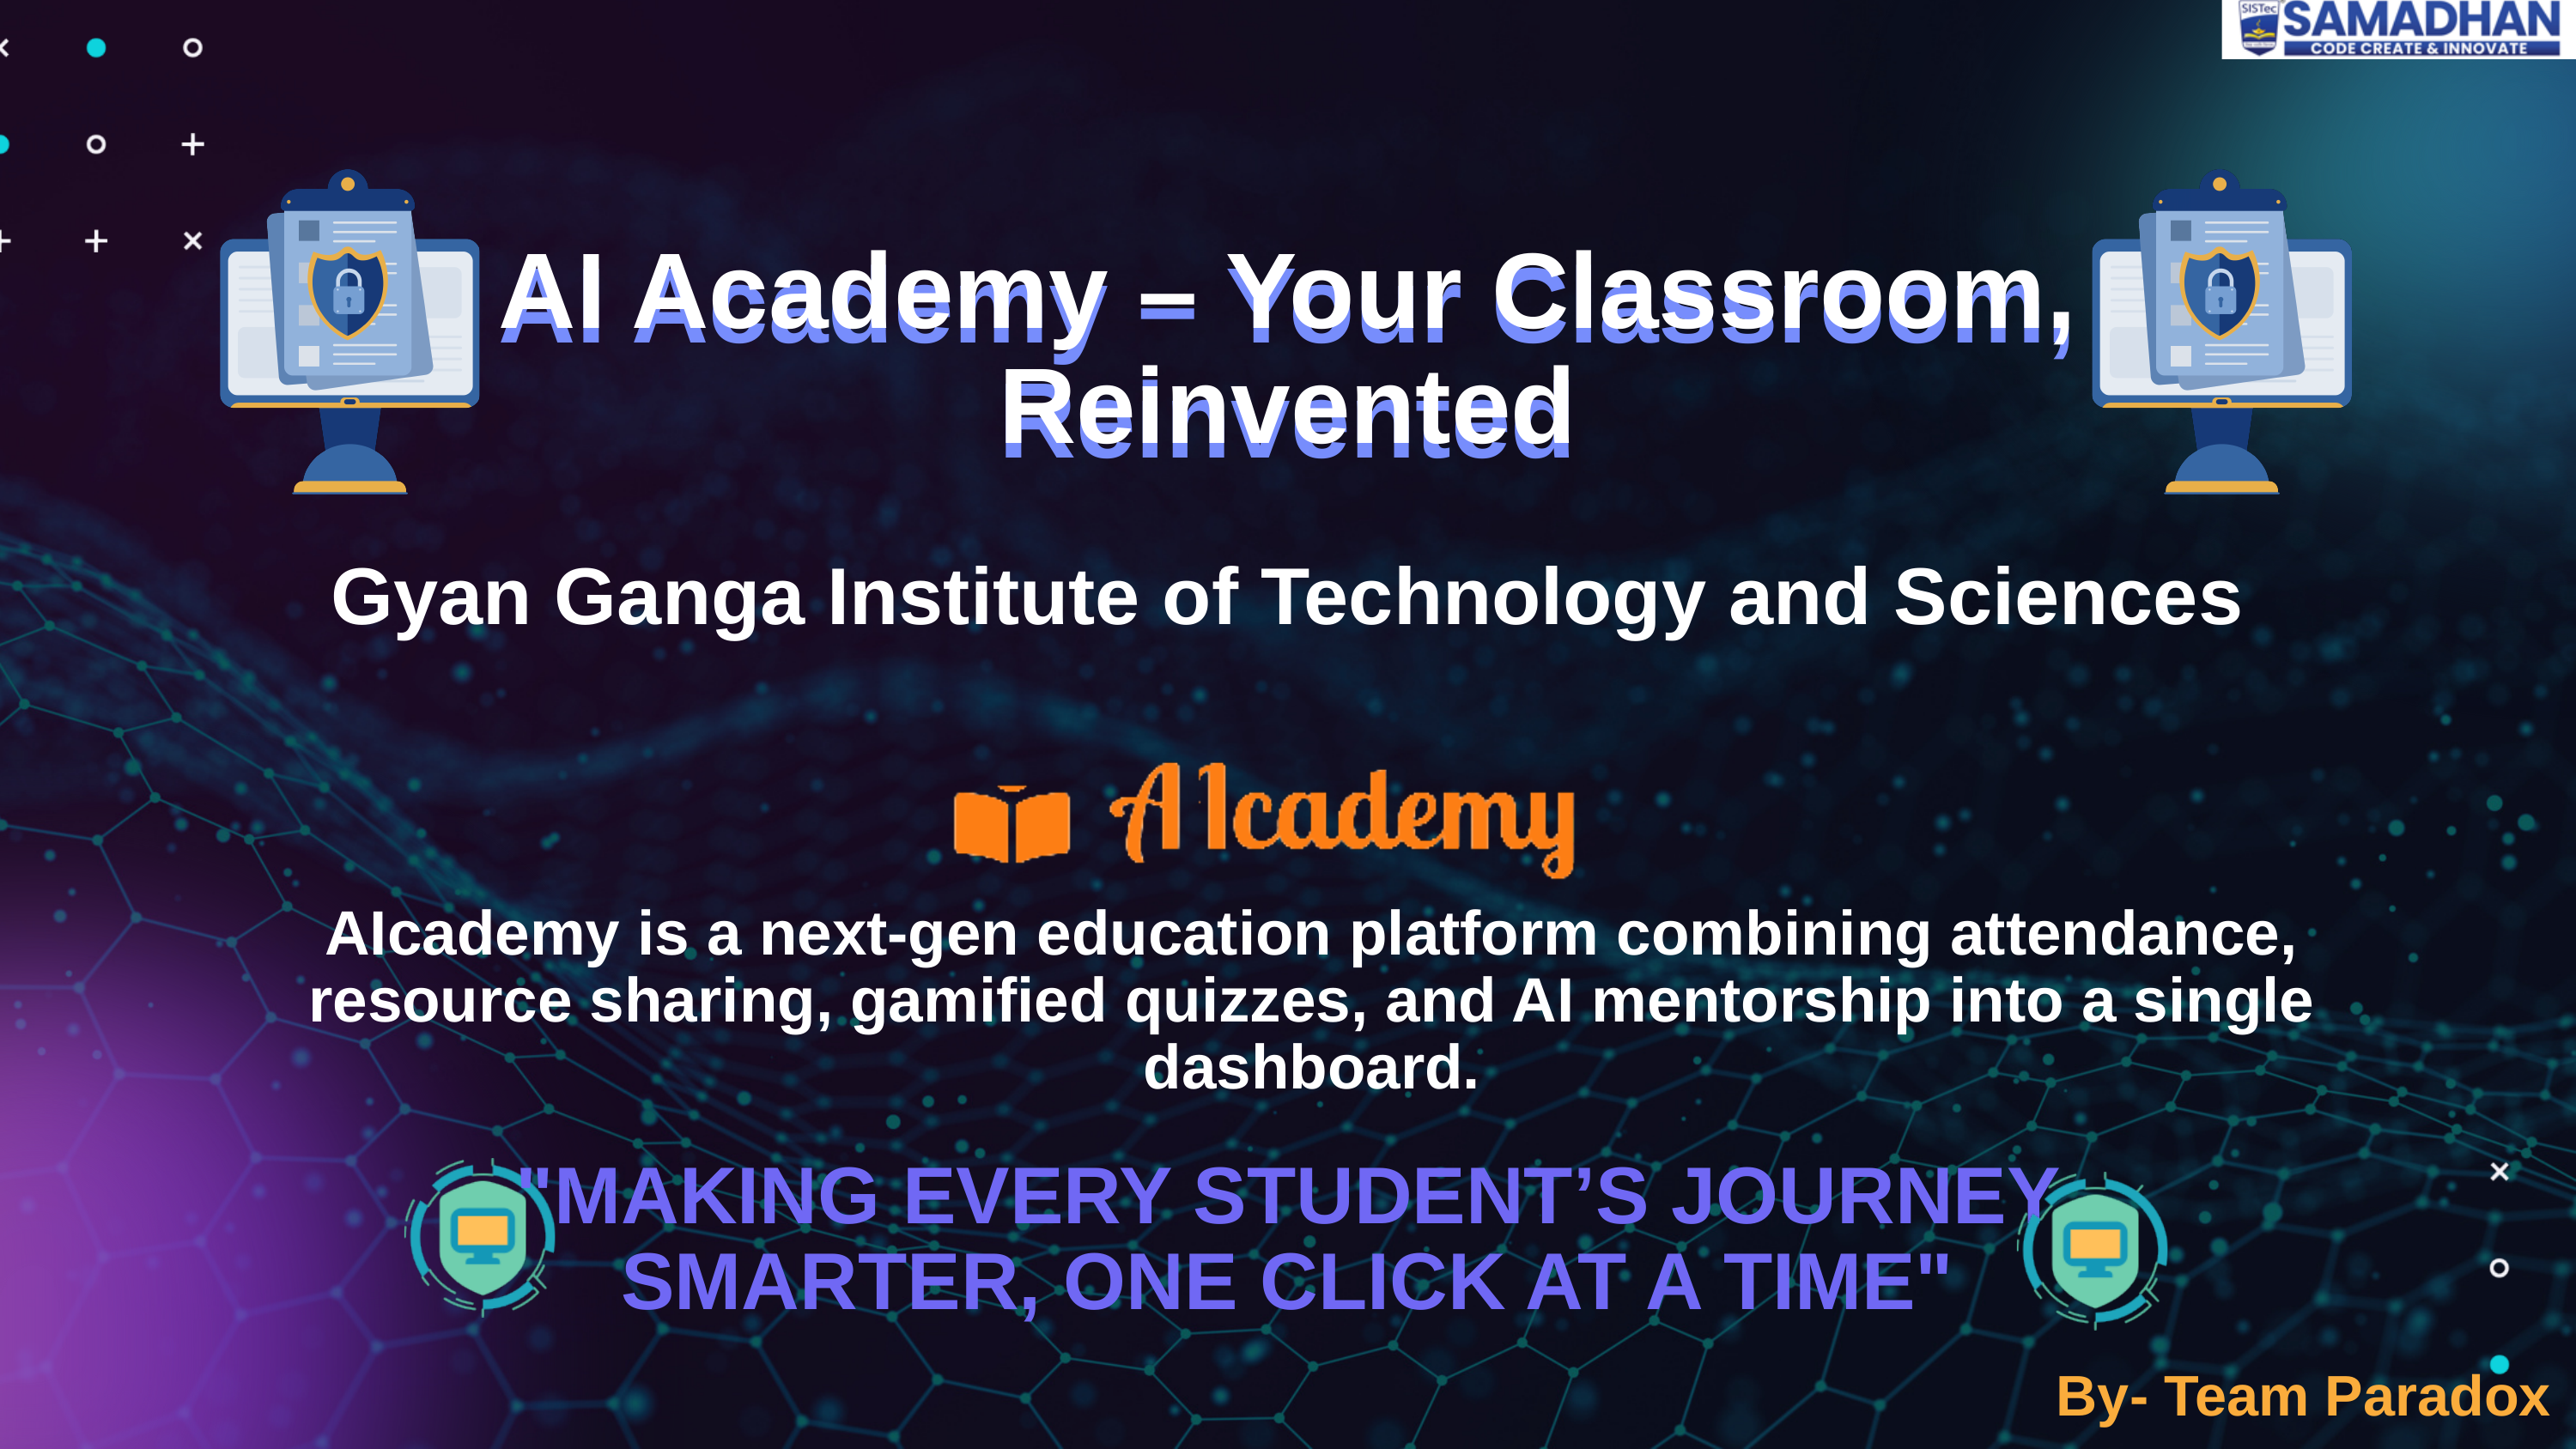

AI Academy – Your Classroom, Reinvented
AI Academy – Your Classroom, Reinvented
Gyan Ganga Institute of Technology and Sciences

AIcademy is a next-gen education platform combining attendance, resource sharing, gamified quizzes, and AI mentorship into a single dashboard.
"MAKING EVERY STUDENT’S JOURNEY SMARTER, ONE CLICK AT A TIME"

By- Team Paradox